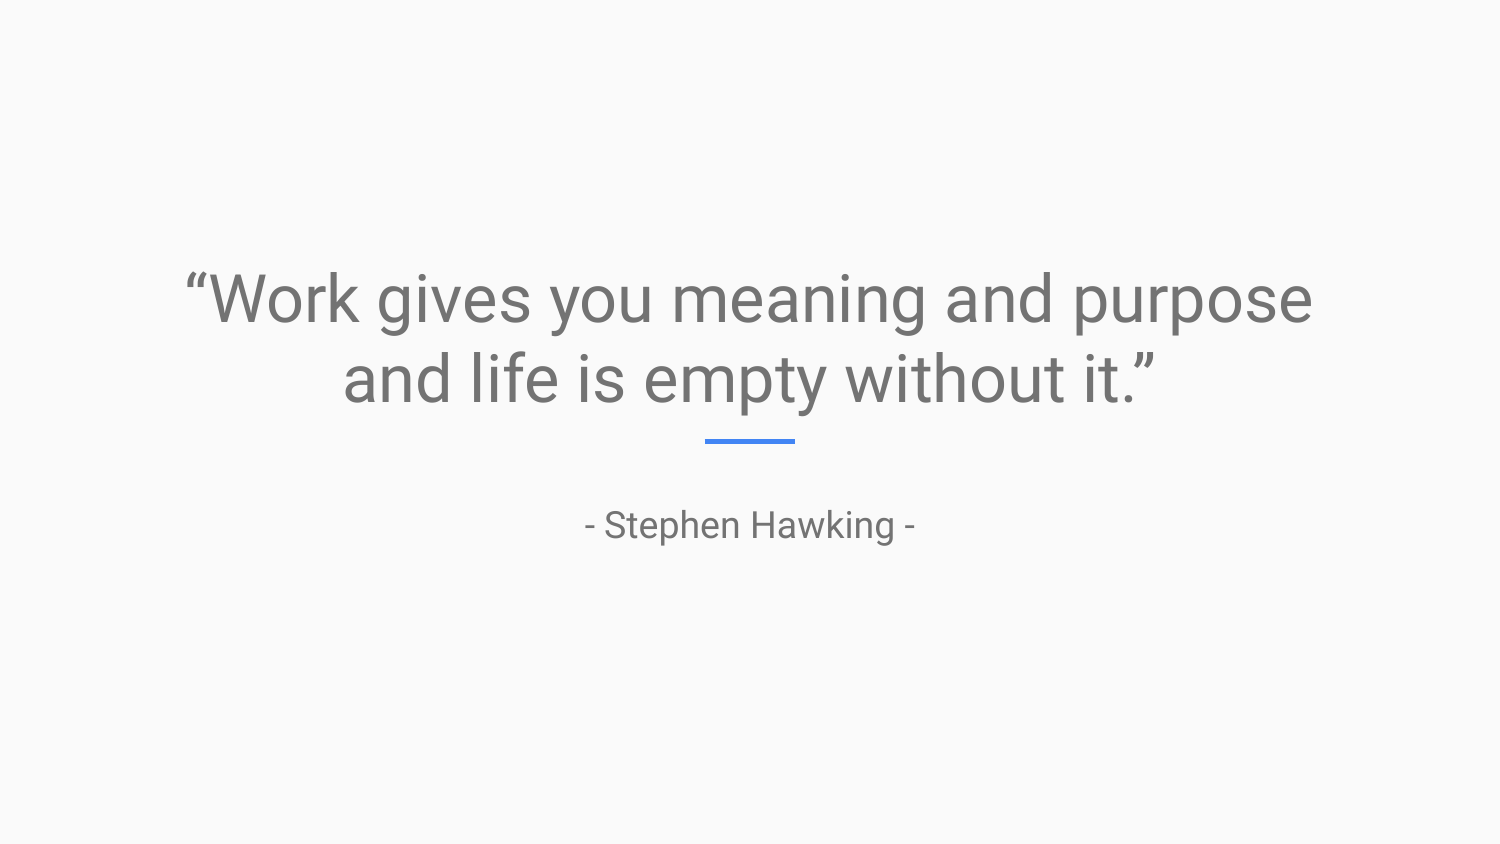

“Work gives you meaning and purpose and life is empty without it.”
- Stephen Hawking -